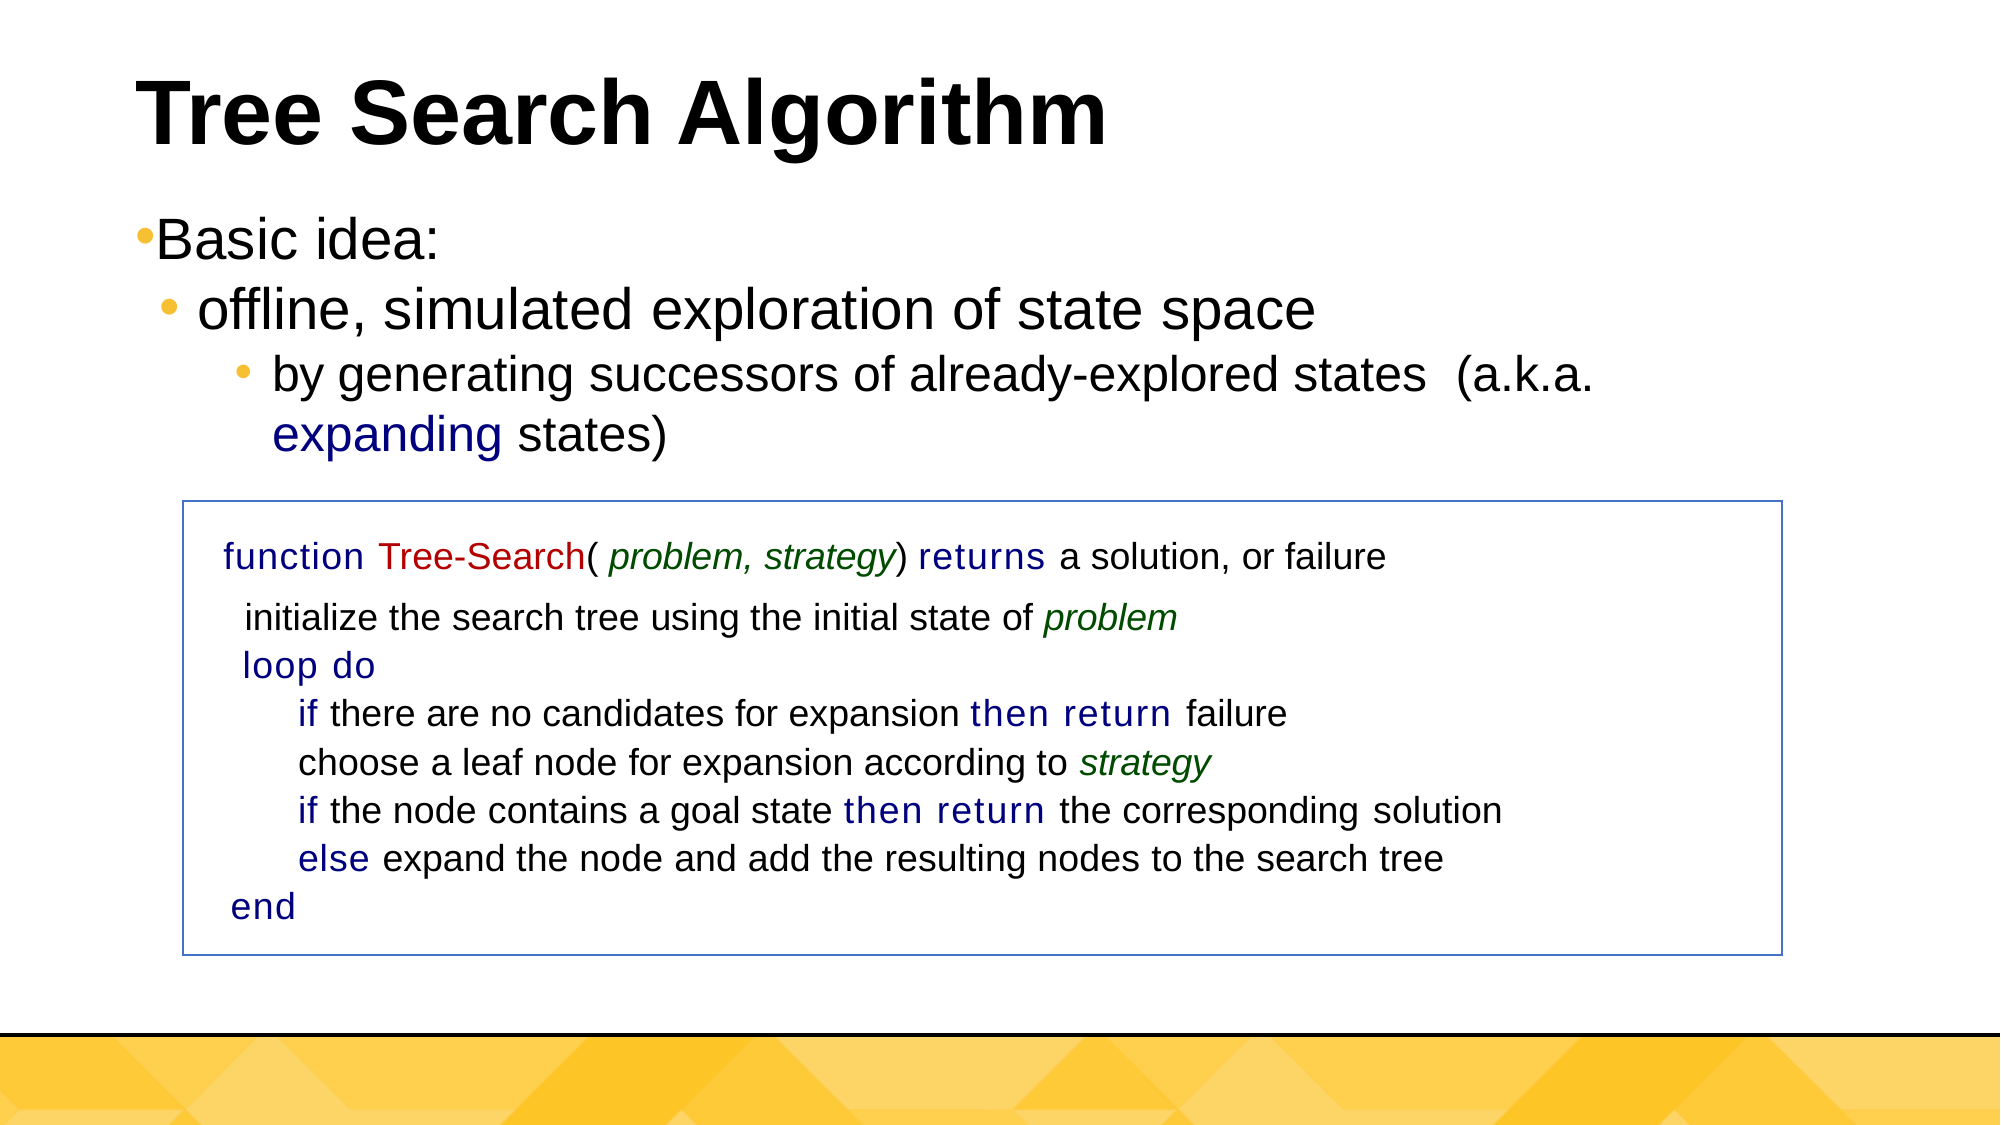

# Tree Search Algorithm
Basic idea:
offline, simulated exploration of state space
by generating successors of already-explored states  (a.k.a. expanding states)

function Tree-Search( problem, strategy) returns a solution, or failure
  initialize the search tree using the initial state of problem
 loop do
if there are no candidates for expansion then return failure
choose a leaf node for expansion according to strategy
if the node contains a goal state then return the corresponding solution
else expand the node and add the resulting nodes to the search tree
end